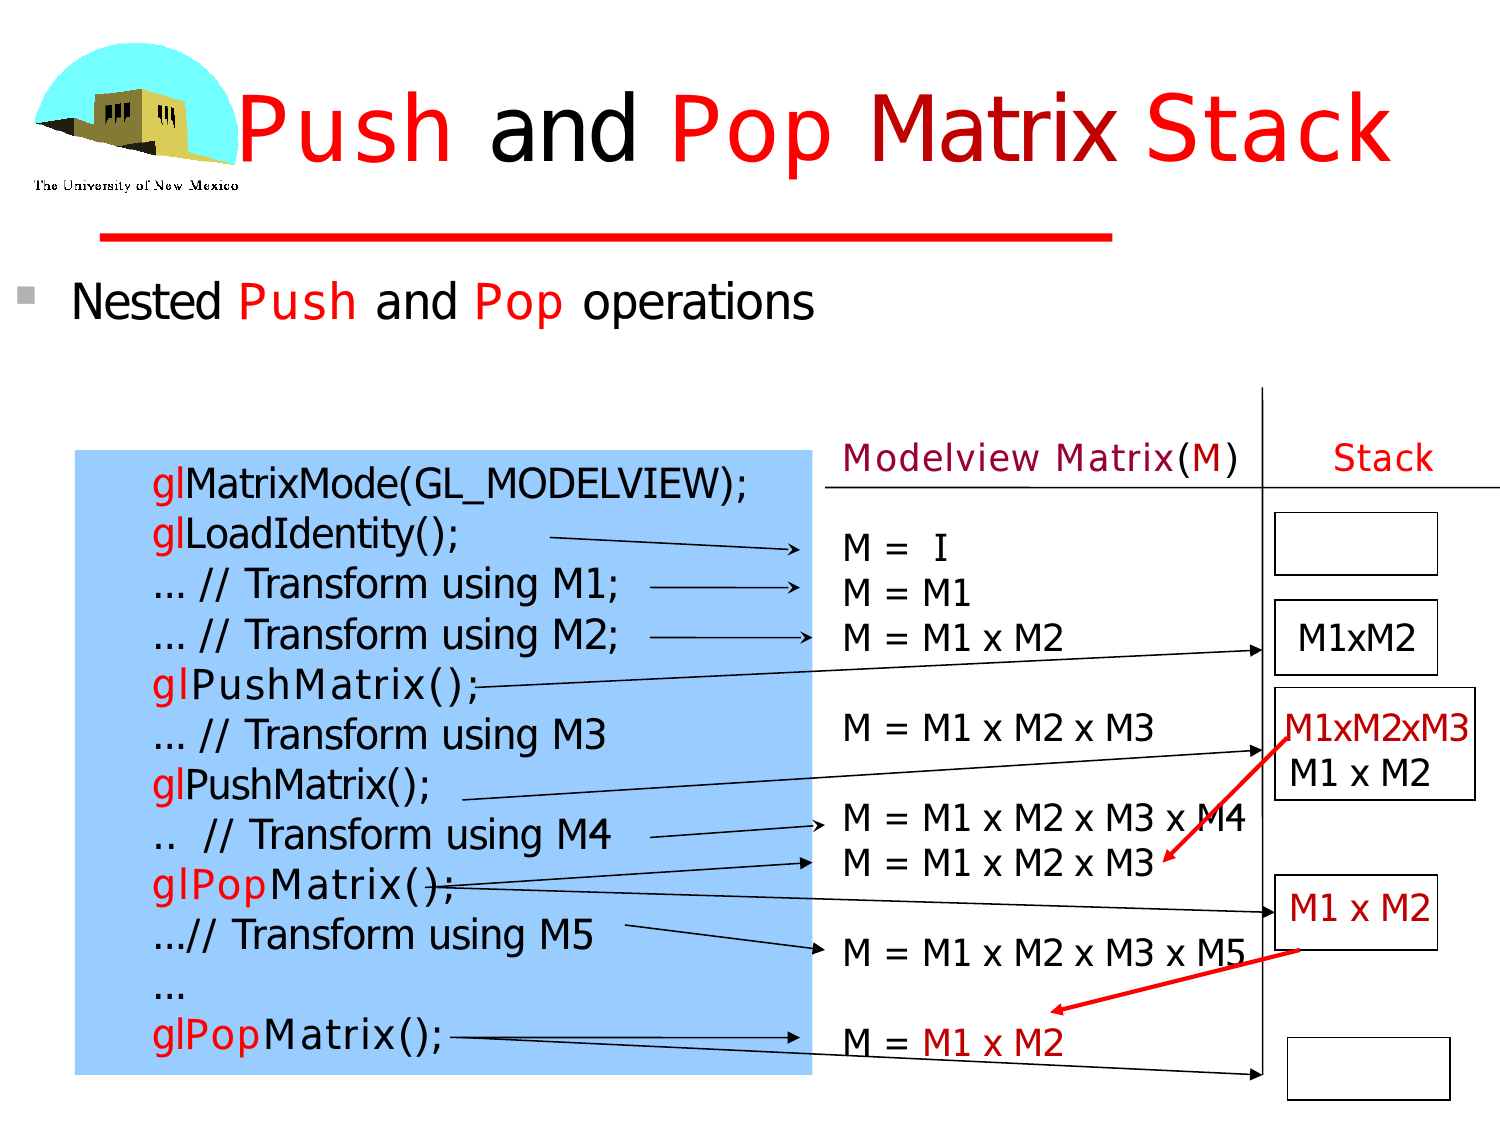

Push and Pop Matrix Stack
Nested Push and Pop operations

Modelview Matrix(M)        Stack

M =  I
M = M1
M = M1 x M2                    M1xM2

M = M1 x M2 x M3           M1xM2xM3
                                      M1 x M2
M = M1 x M2 x M3 x M4
M = M1 x M2 x M3
                                      M1 x M2
M = M1 x M2 x M3 x M5

M = M1 x M2

glMatrixMode(GL_MODELVIEW);
glLoadIdentity();
… // Transform using M1;
… // Transform using M2;
glPushMatrix();
… // Transform using M3
glPushMatrix();
..  // Transform using M4
glPopMatrix();
…// Transform using M5
…
glPopMatrix();